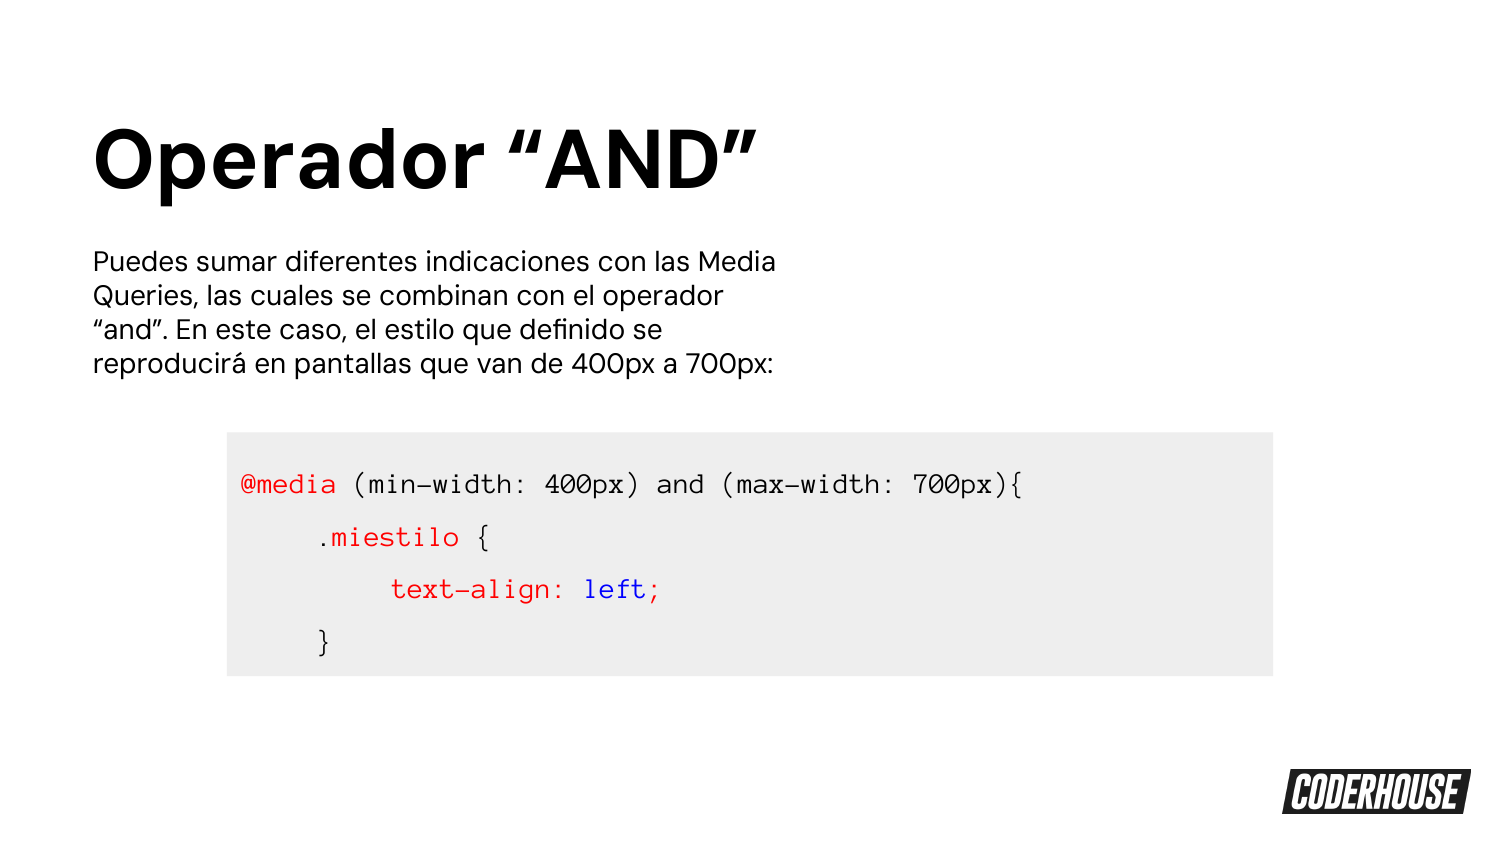

Operador “AND”
Puedes sumar diferentes indicaciones con las Media Queries, las cuales se combinan con el operador “and”. En este caso, el estilo que definido se reproducirá en pantallas que van de 400px a 700px:

@media (min-width: 400px) and (max-width: 700px){
.miestilo {
text-align: left;
}